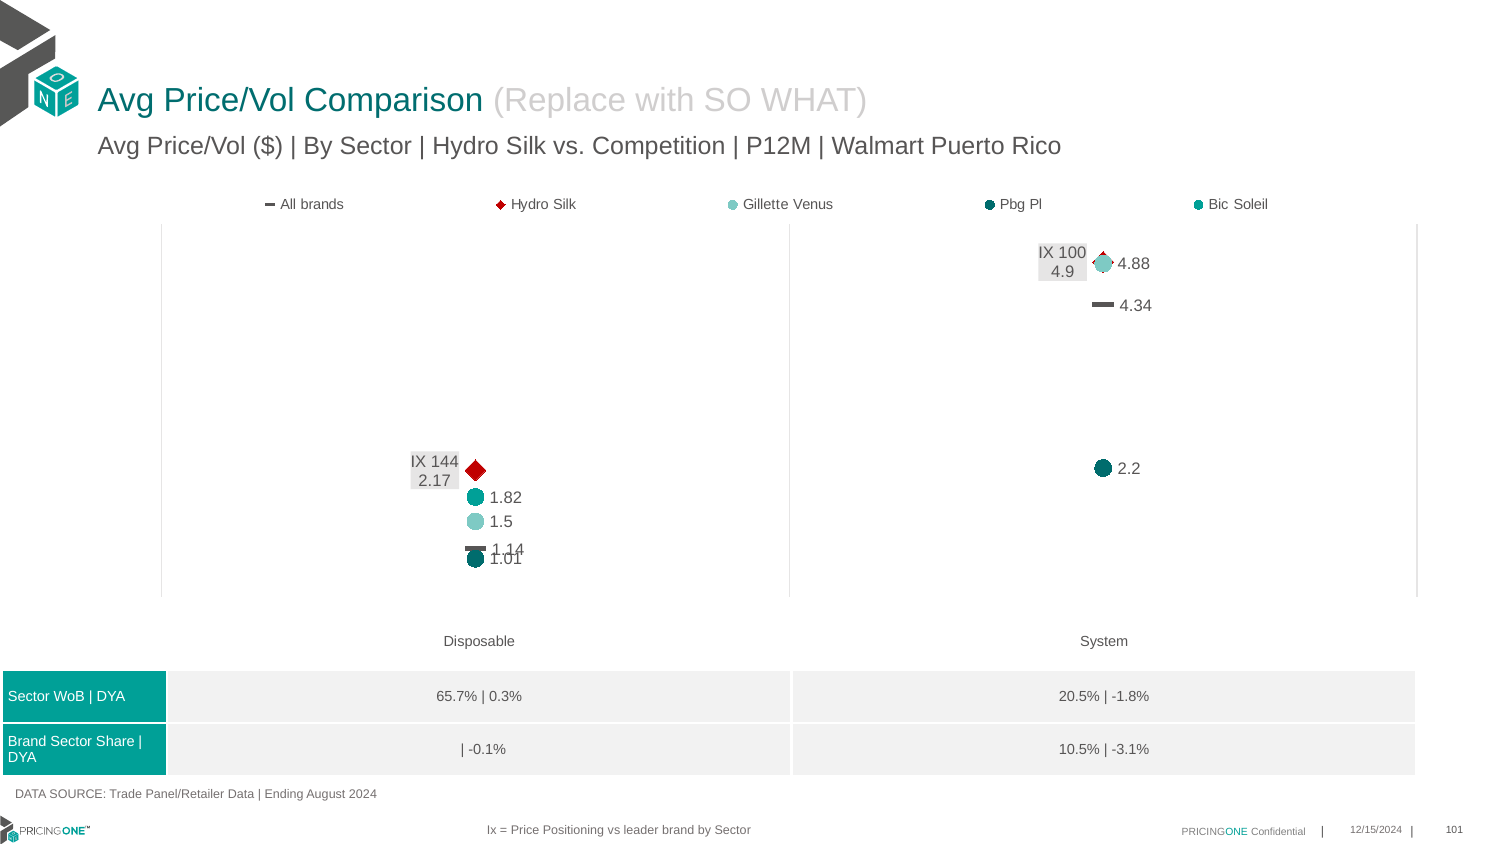

# Avg Price/Vol Comparison (Replace with SO WHAT)
Avg Price/Vol ($) | By Sector | Hydro Silk vs. Competition | P12M | Walmart Puerto Rico

### Chart

| Category | All brands | Hydro Silk | Gillette Venus | Pbg Pl | Bic Soleil |
|---|---|---|---|---|---|
| IX 144 | 1.14 | 2.17 | 1.5 | 1.01 | 1.82 |
| IX 100 | 4.34 | 4.9 | 4.88 | 2.2 | None |
|  | Disposable | System |
| --- | --- | --- |
| Sector WoB | DYA | 65.7% | 0.3% | 20.5% | -1.8% |
| Brand Sector Share | DYA | | -0.1% | 10.5% | -3.1% |
DATA SOURCE: Trade Panel/Retailer Data | Ending August 2024
Ix = Price Positioning vs leader brand by Sector
12/15/2024
101